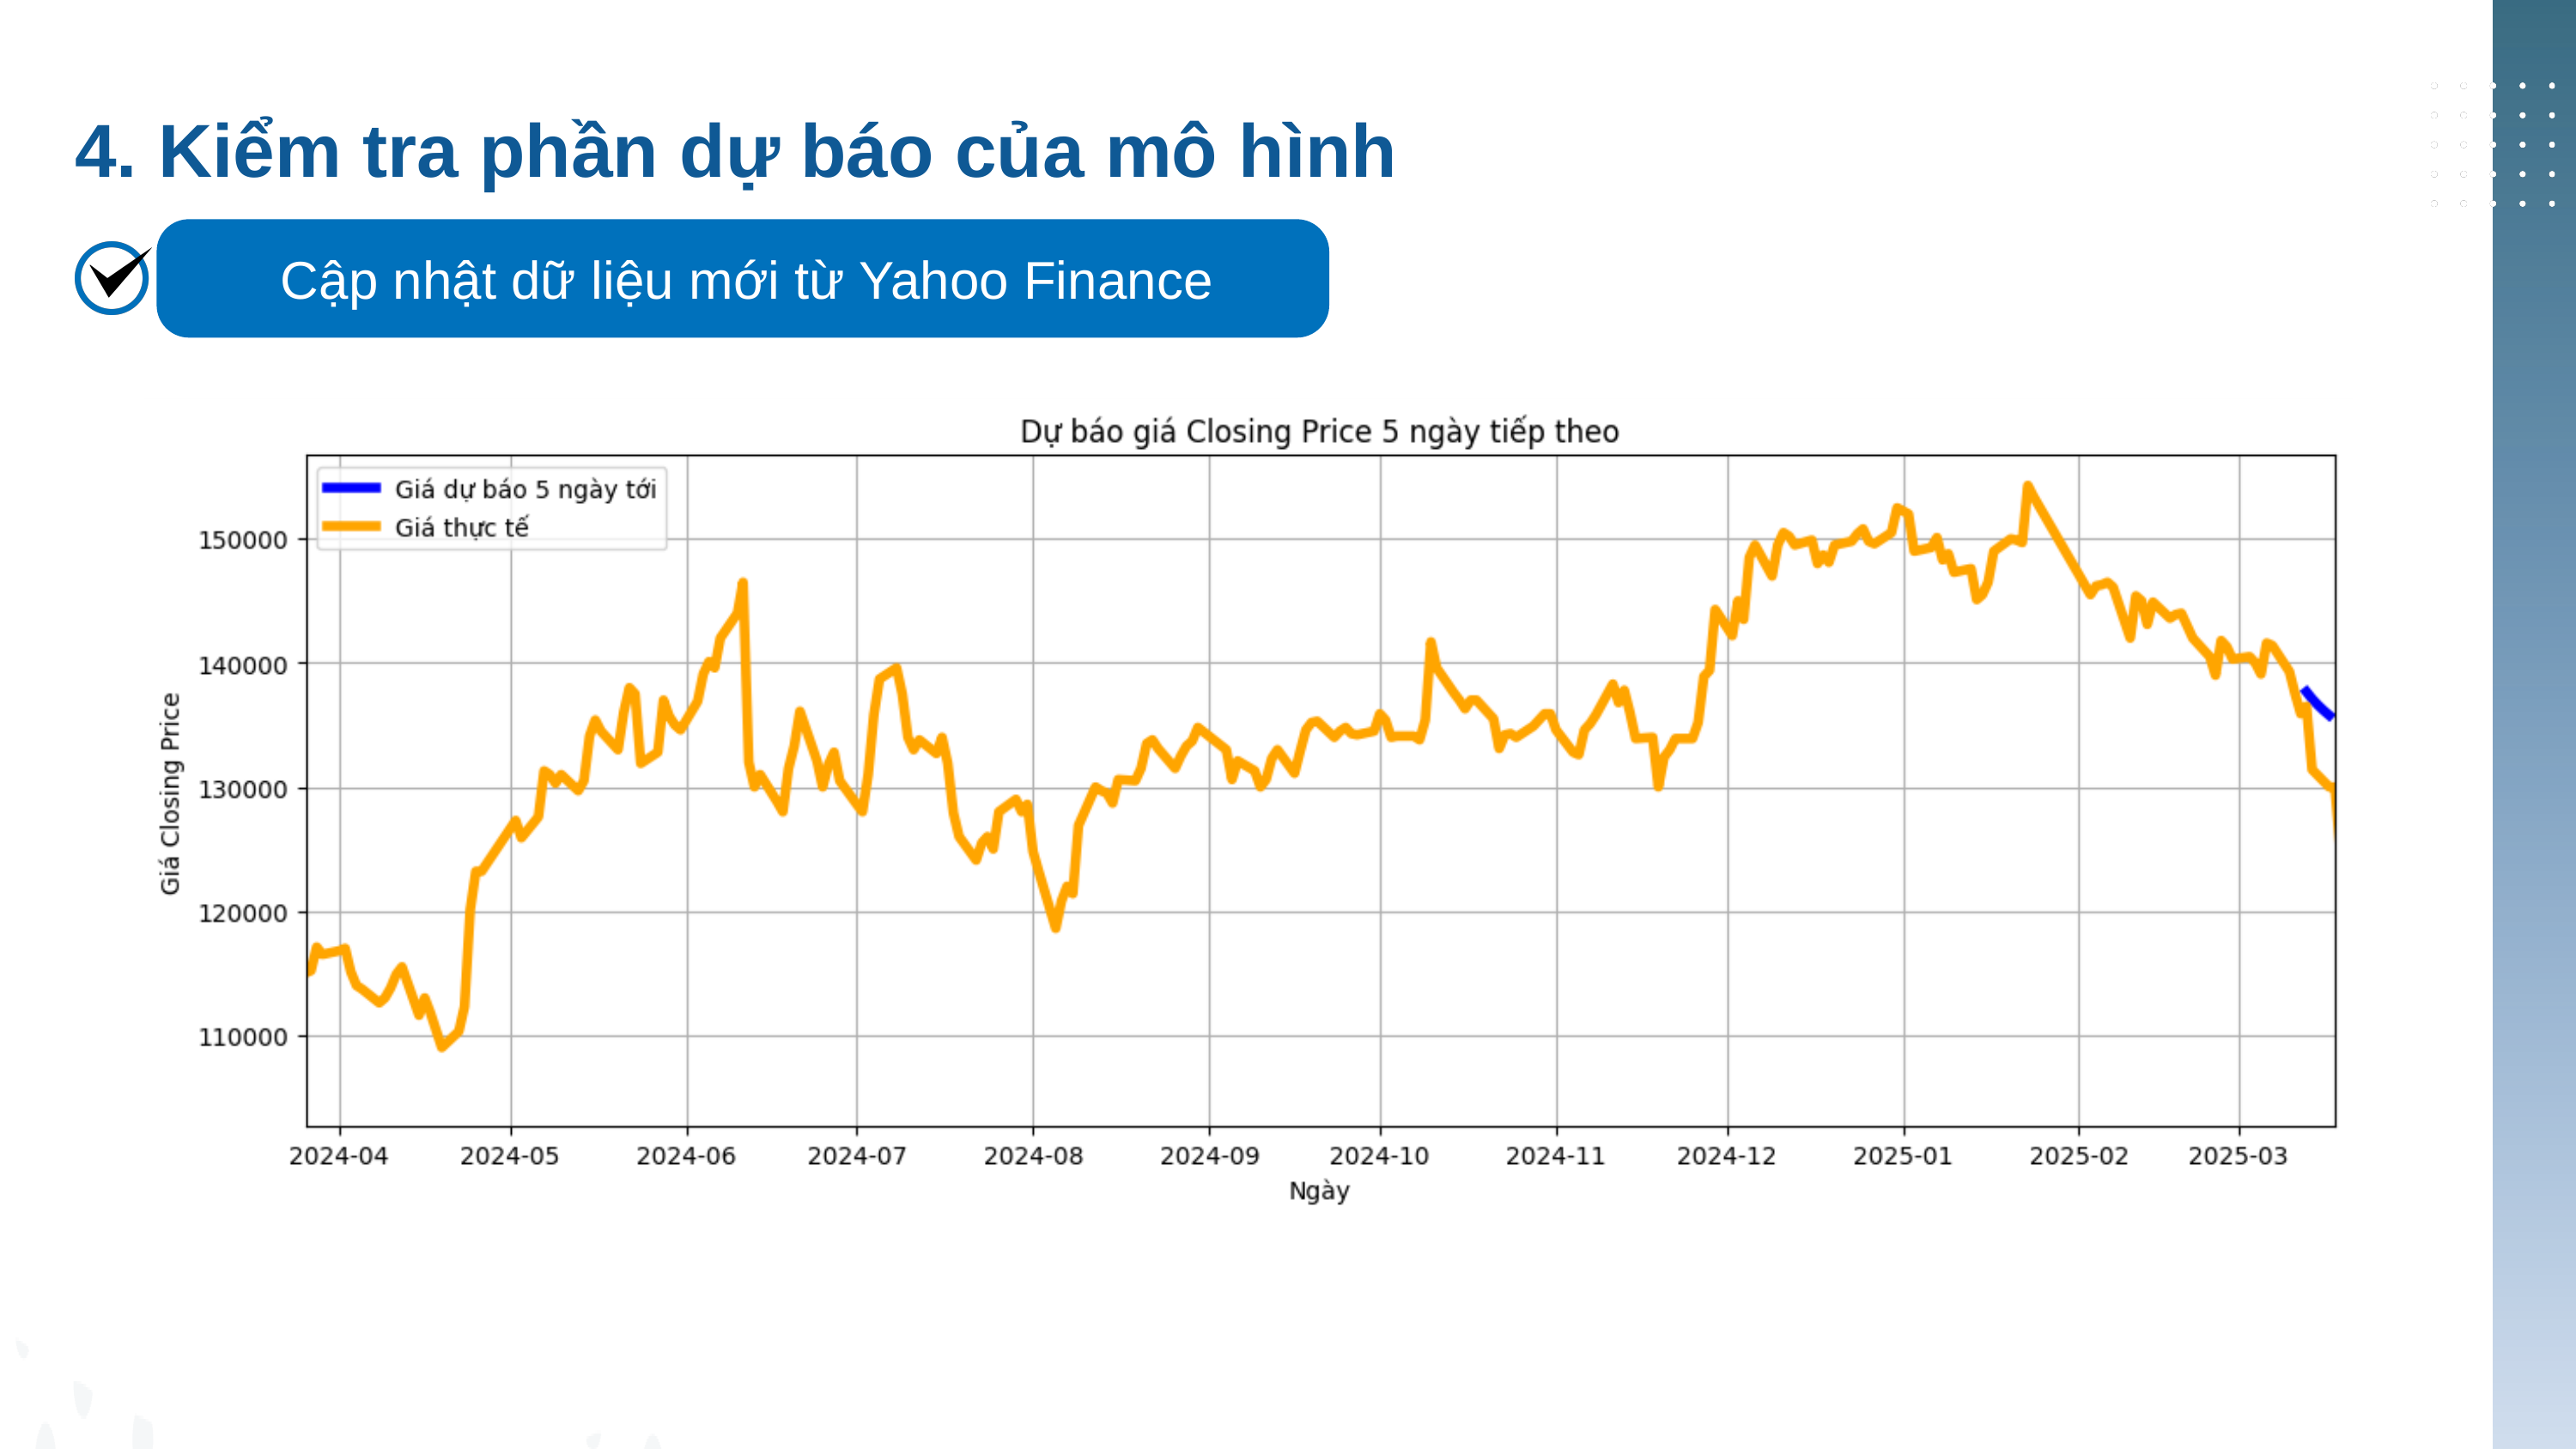

4. Kiểm tra phần dự báo của mô hình

Cập nhật dữ liệu mới từ Yahoo Finance